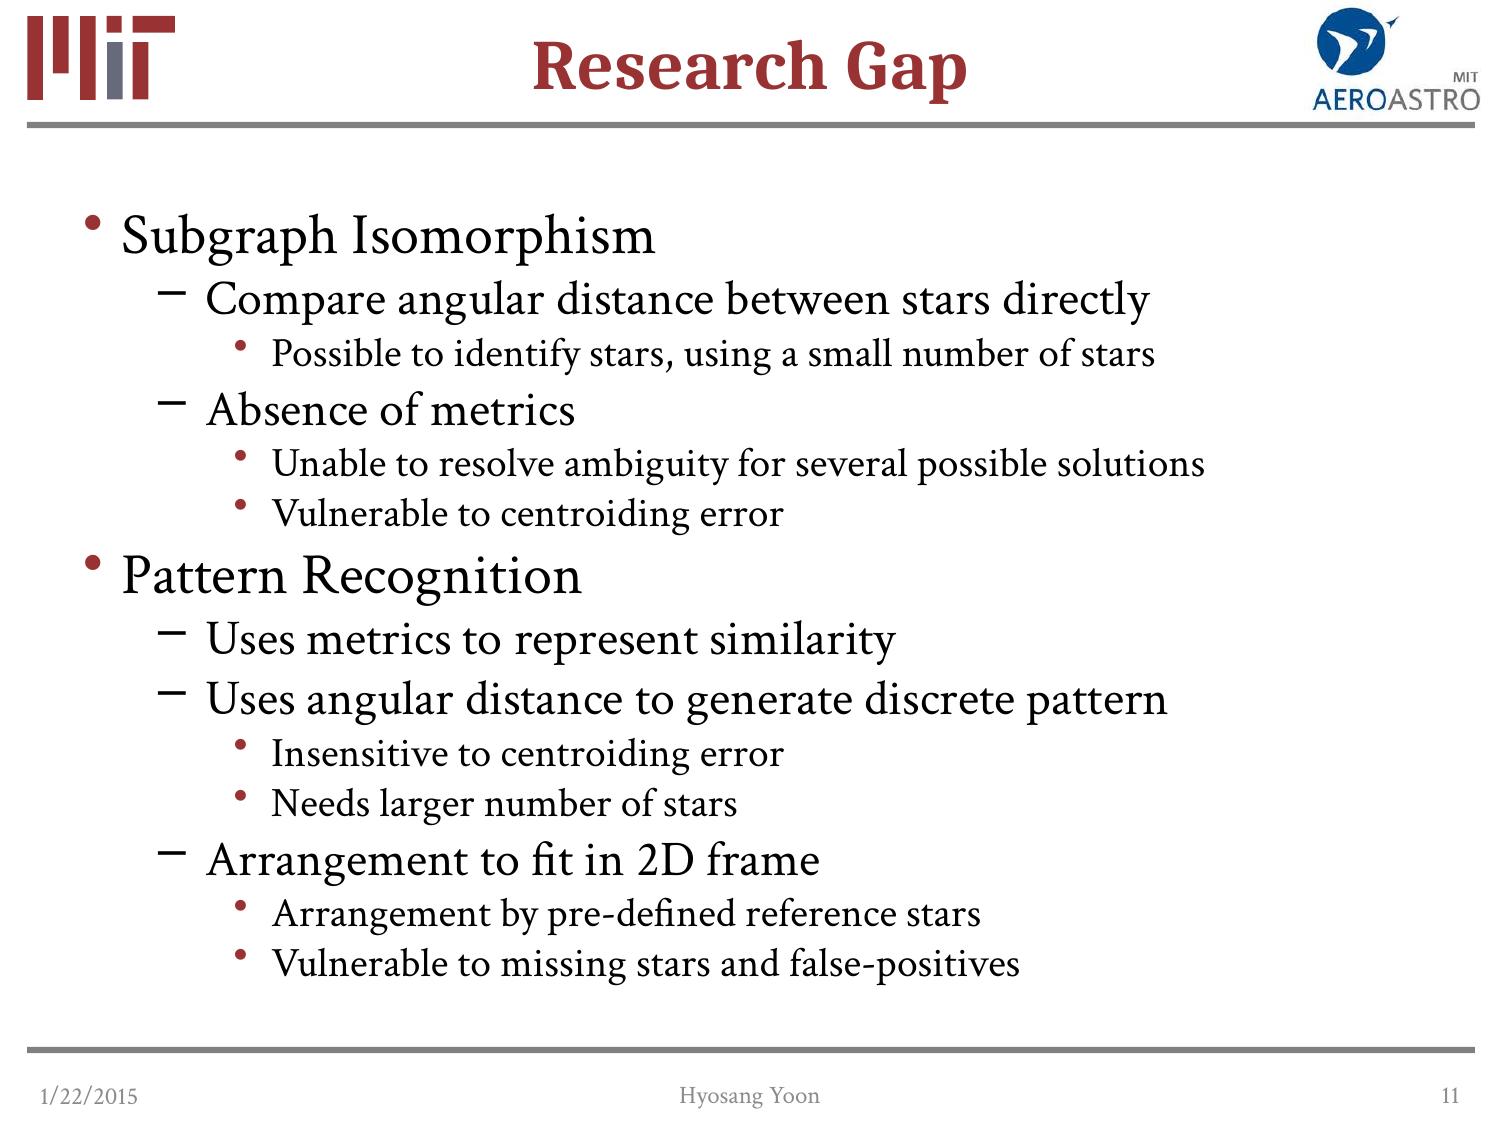

# Research Gap
Subgraph Isomorphism
Compare angular distance between stars directly
Possible to identify stars, using a small number of stars
Absence of metrics
Unable to resolve ambiguity for several possible solutions
Vulnerable to centroiding error
Pattern Recognition
Uses metrics to represent similarity
Uses angular distance to generate discrete pattern
Insensitive to centroiding error
Needs larger number of stars
Arrangement to fit in 2D frame
Arrangement by pre-defined reference stars
Vulnerable to missing stars and false-positives

1/22/2015
Hyosang Yoon
11